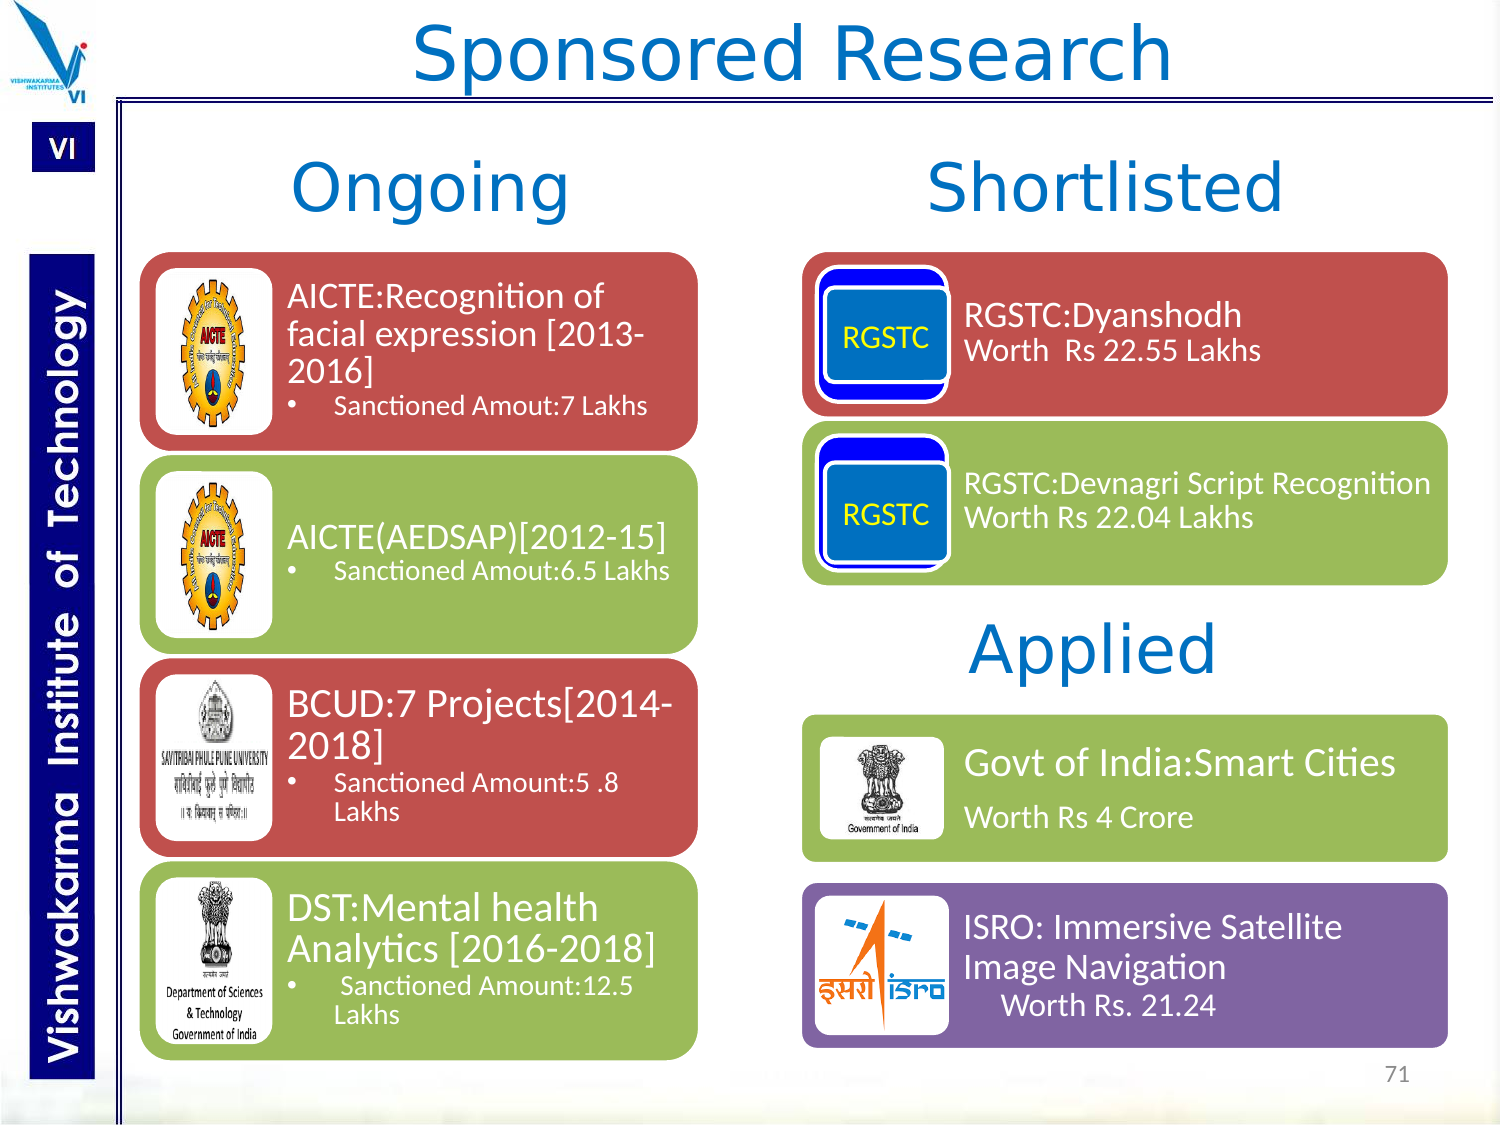

# Sponsored Research
Ongoing
Shortlisted
AICTE:Recognition of facial expression [2013-2016]
Sanctioned Amout:7 Lakhs
AICTE(AEDSAP)[2012-15]
BCUD:7 Projects[2014-2018]
Sanctioned Amount:5 .8 Lakhs
Sanctioned Amout:6.5 Lakhs
DST:Mental health Analytics [2016-2018]
 Sanctioned Amount:12.5 Lakhs
RGSTC:Dyanshodh
Worth  Rs 22.55 Lakhs
RGSTC:Devnagri Script Recognition
Worth Rs 22.04 Lakhs
RGSTC
RGSTC
Applied
Govt of India:Smart Cities
Worth Rs 4 Crore
ISRO: Immersive Satellite Image Navigation                               Worth Rs. 21.24
71